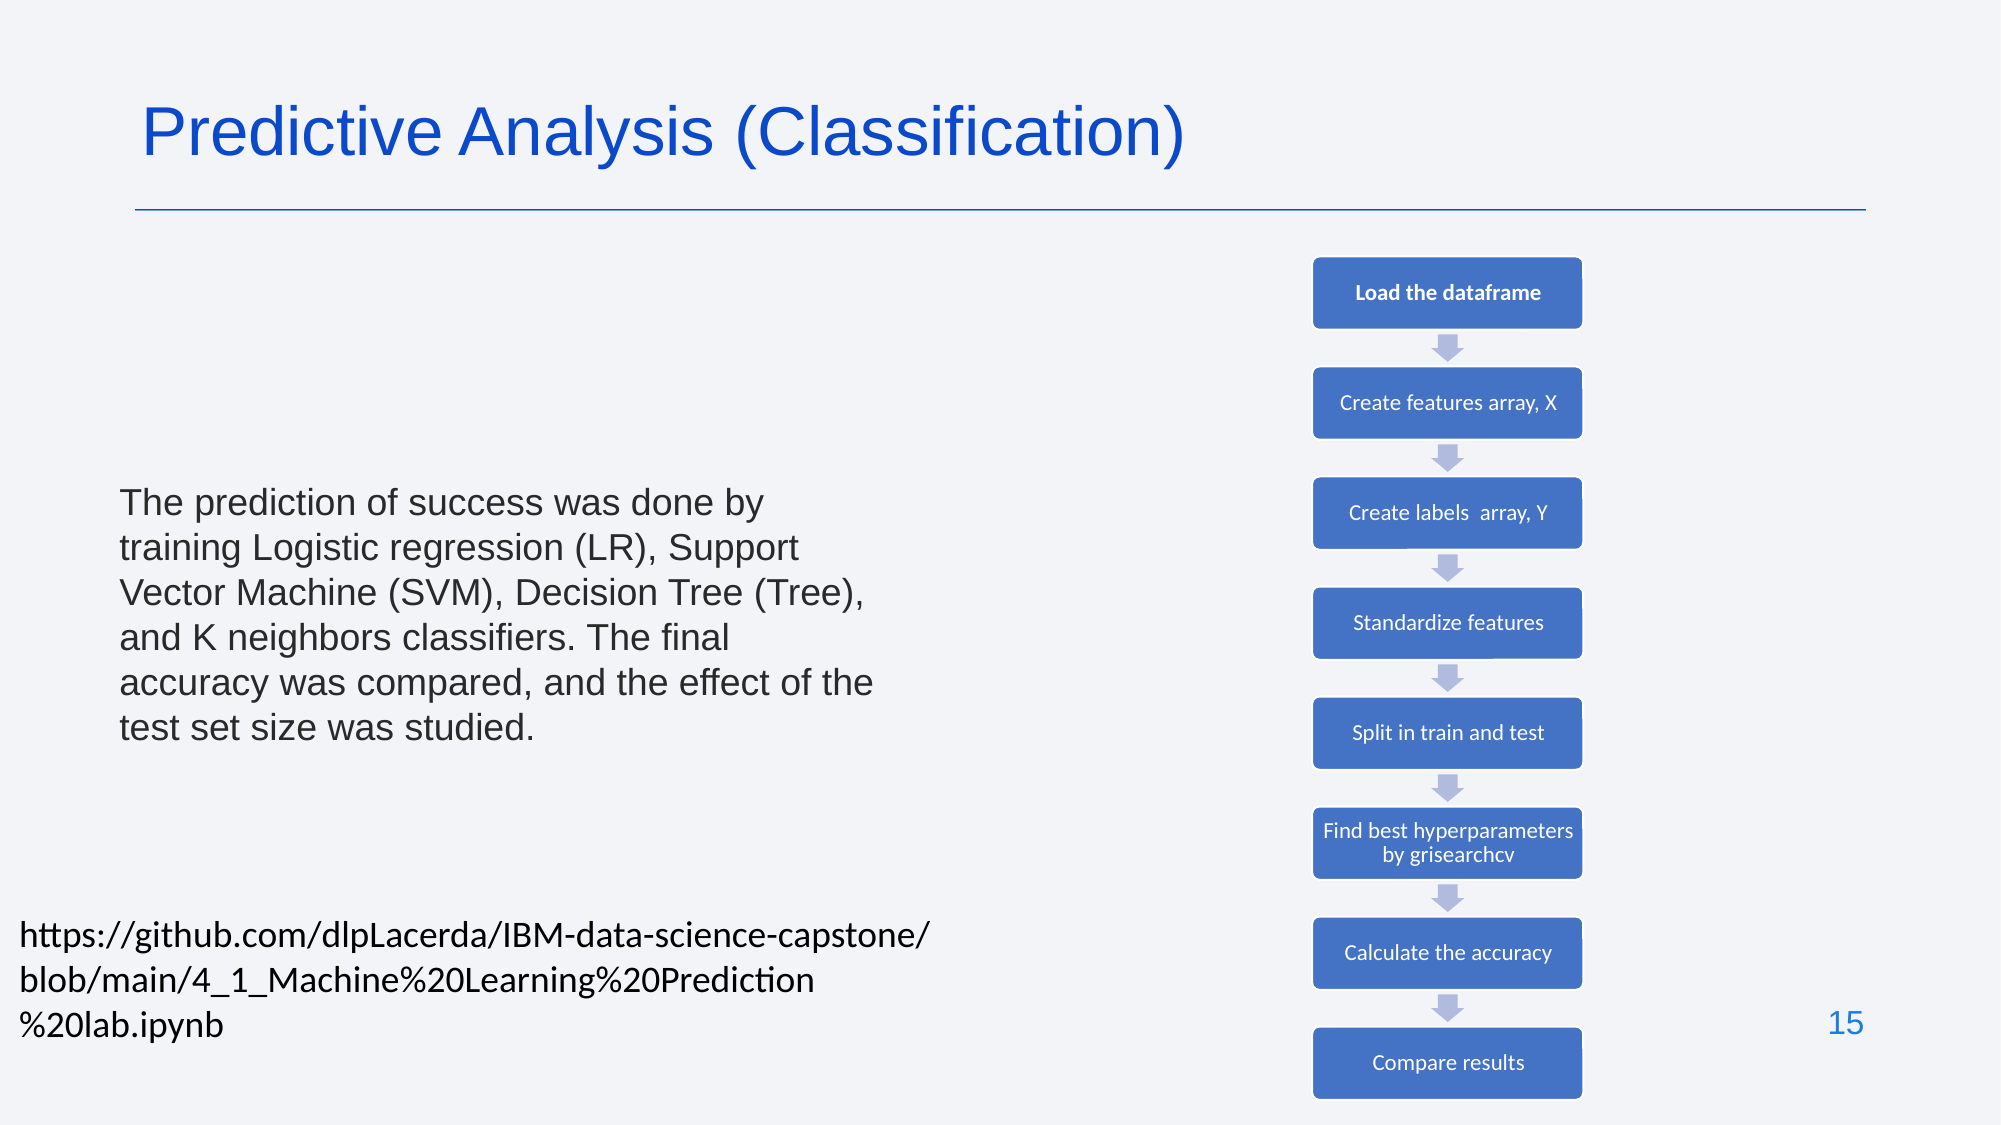

Predictive Analysis (Classification)
Load the dataframe

Create features array, X

Create labels  array, Y

Standardize features

Split in train and test

Find best hyperparameters by grisearchcv

Calculate the accuracy

Compare results
The prediction of success was done by training Logistic regression (LR), Support Vector Machine (SVM), Decision Tree (Tree), and K neighbors classifiers. The final accuracy was compared, and the effect of the test set size was studied.
https://github.com/dlpLacerda/IBM-data-science-capstone/blob/main/4_1_Machine%20Learning%20Prediction%20lab.ipynb
15